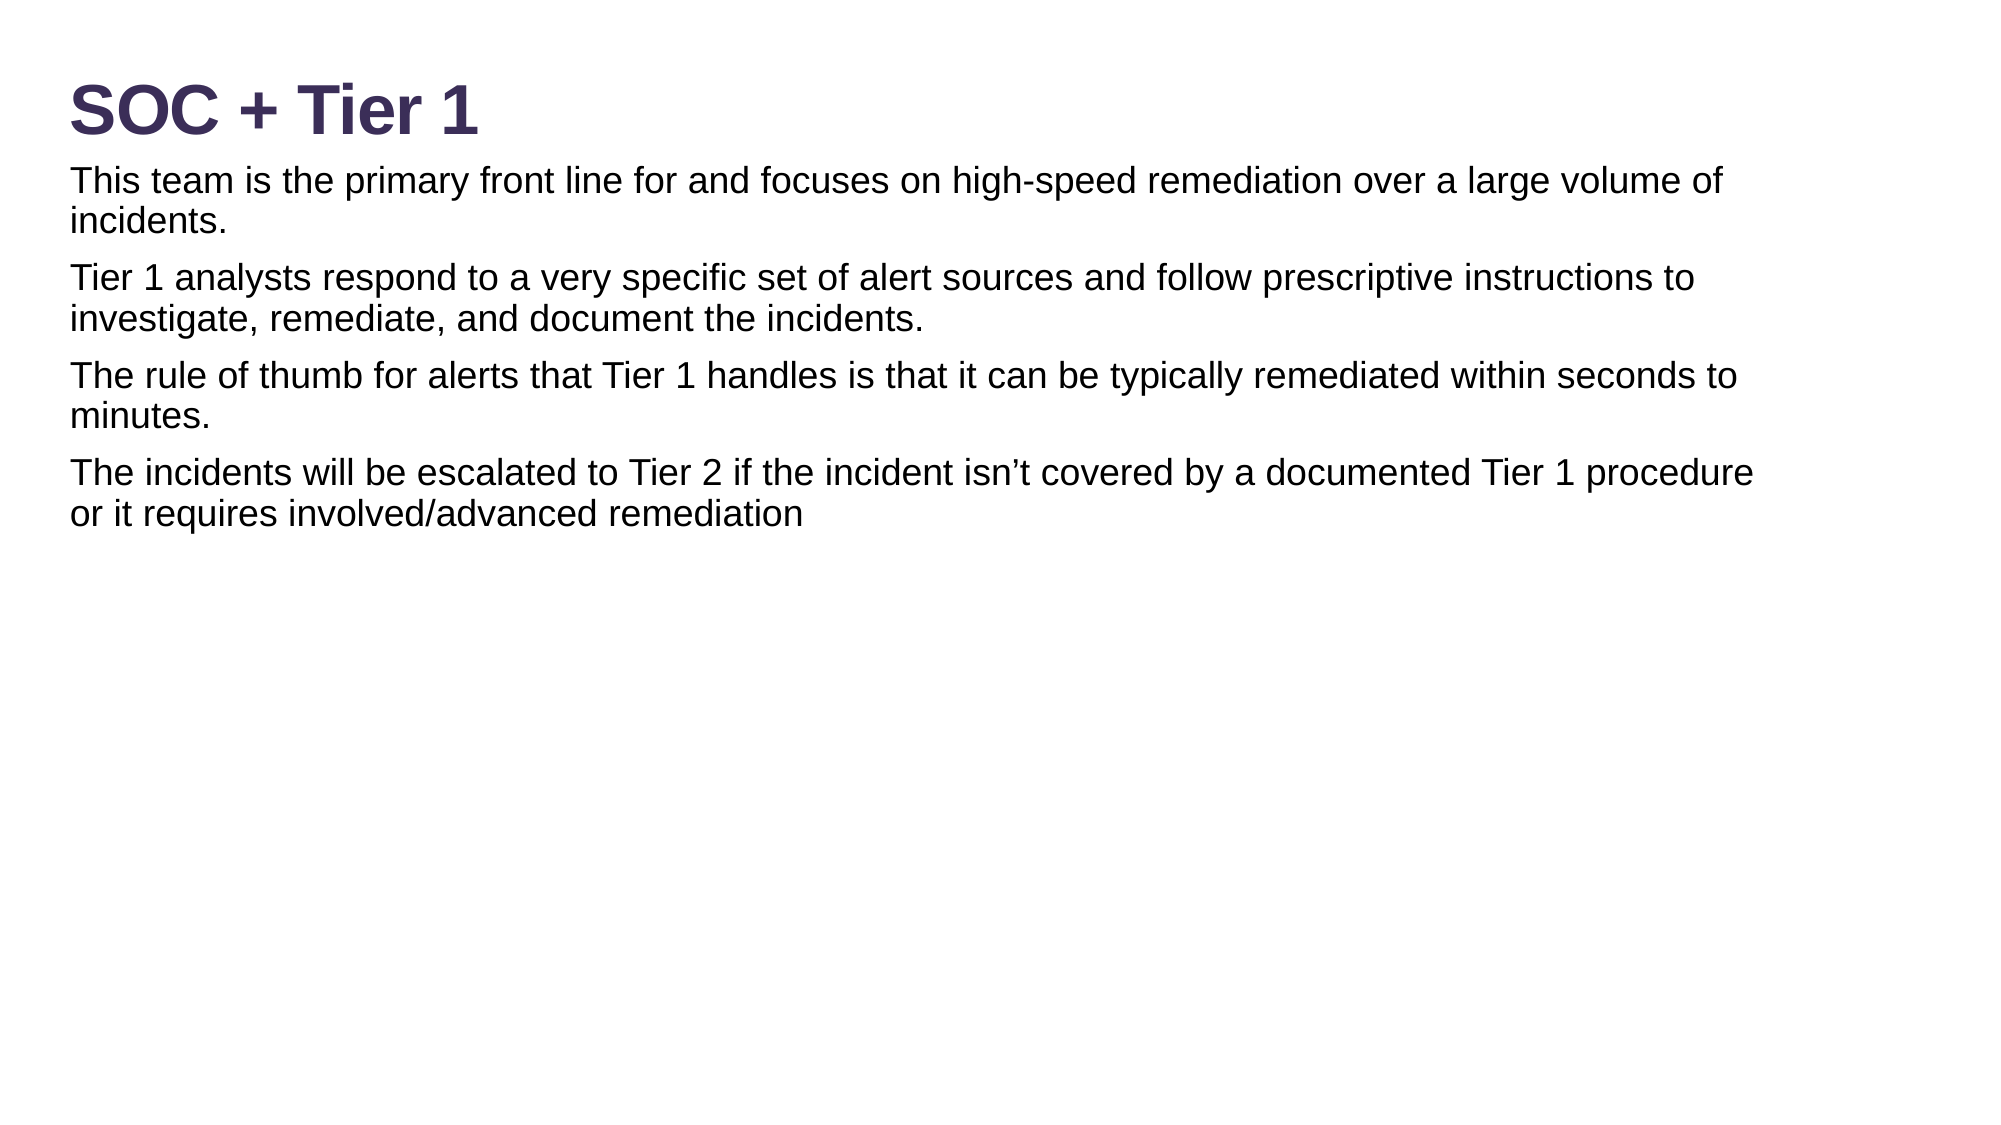

# SOC + Tier 1
This team is the primary front line for and focuses on high-speed remediation over a large volume of incidents.
Tier 1 analysts respond to a very specific set of alert sources and follow prescriptive instructions to investigate, remediate, and document the incidents.
The rule of thumb for alerts that Tier 1 handles is that it can be typically remediated within seconds to minutes.
The incidents will be escalated to Tier 2 if the incident isn’t covered by a documented Tier 1 procedure or it requires involved/advanced remediation